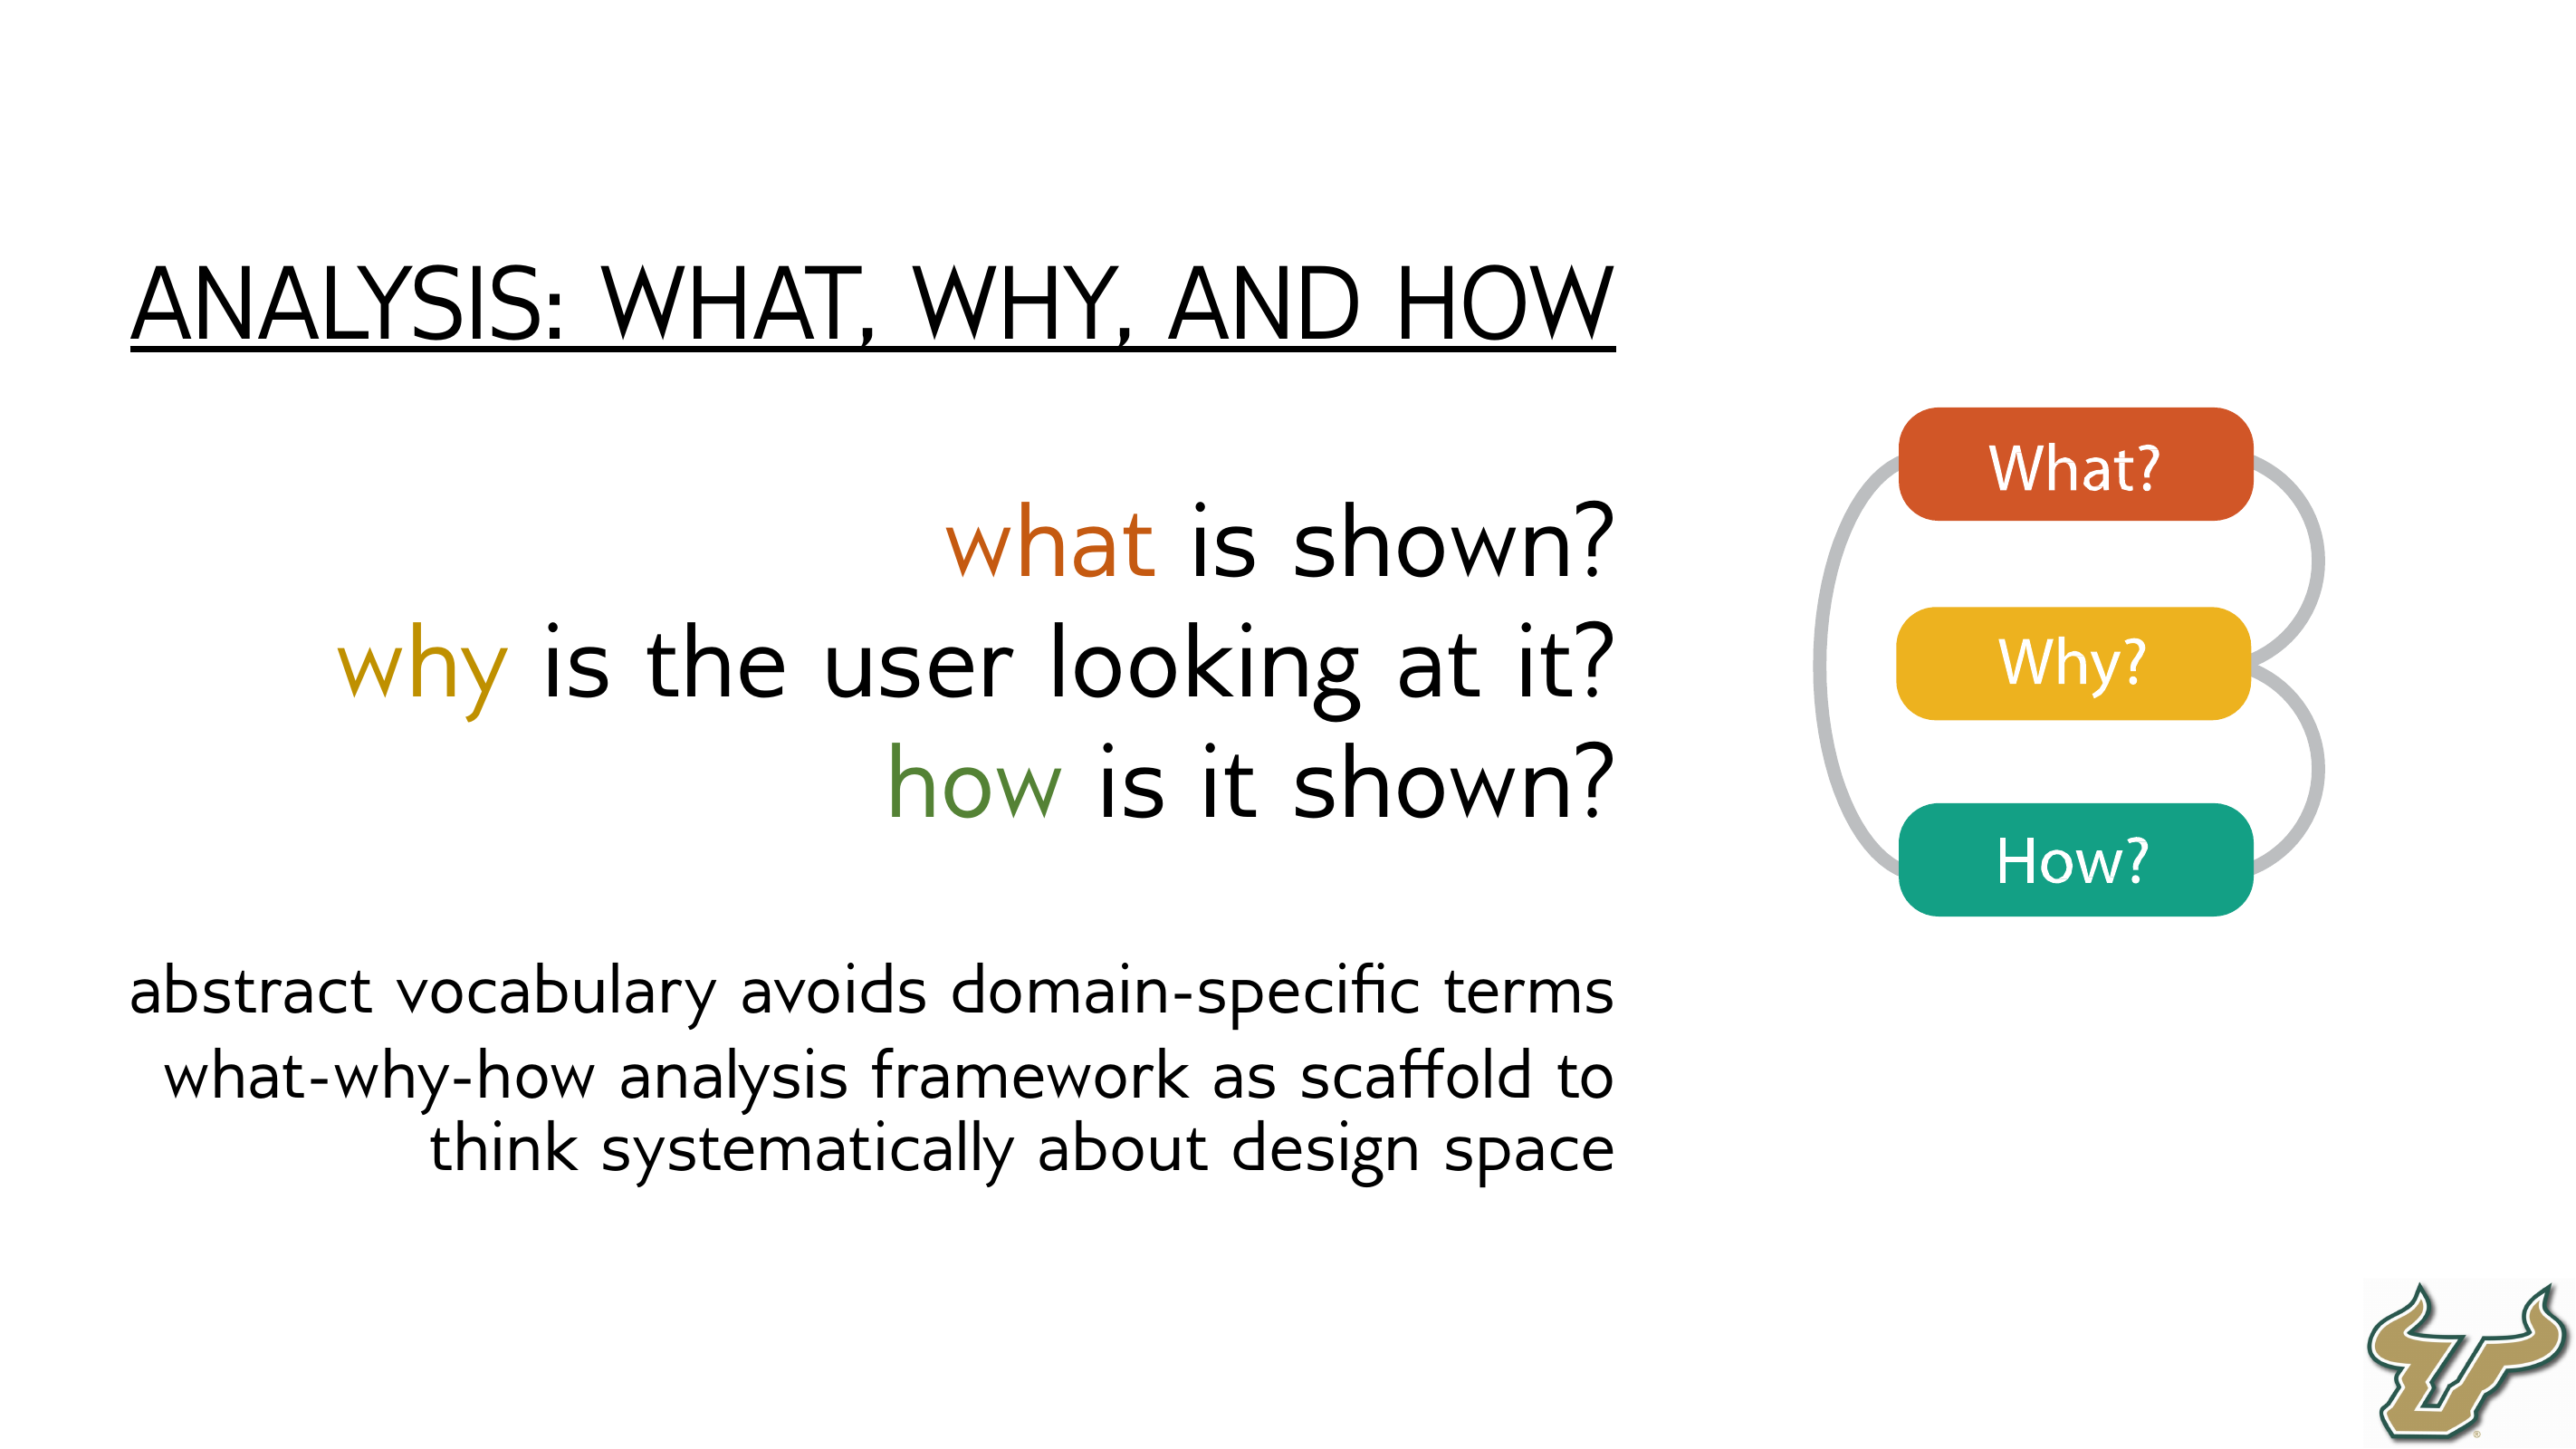

analysis: what, why, and how

what is shown?
why is the user looking at it?
how is it shown?

abstract vocabulary avoids domain-specific terms
what-why-how analysis framework as scaffold to think systematically about design space